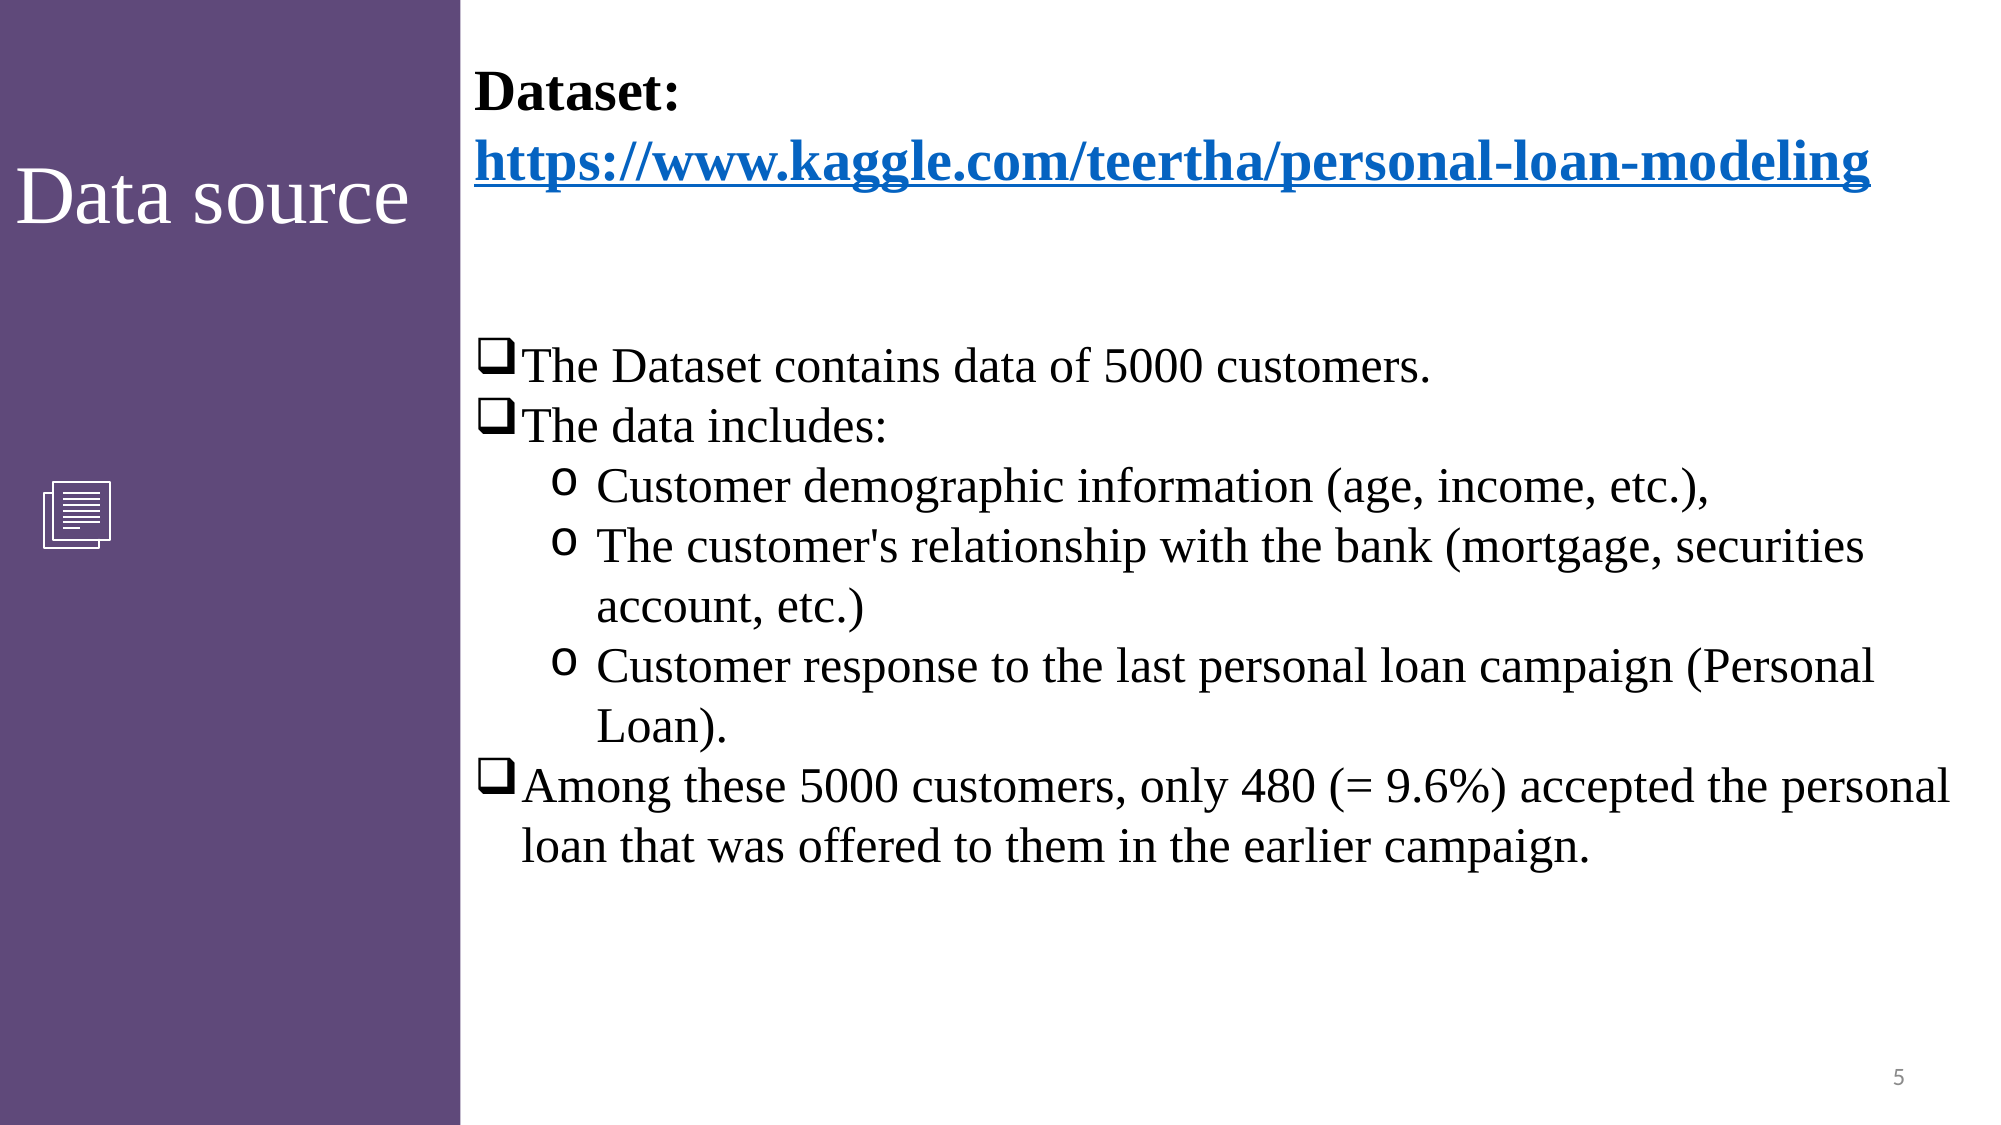

Dataset:
https://www.kaggle.com/teertha/personal-loan-modeling

The Dataset contains data of 5000 customers.
The data includes:
Customer demographic information (age, income, etc.),
The customer's relationship with the bank (mortgage, securities account, etc.)
Customer response to the last personal loan campaign (Personal Loan).
Among these 5000 customers, only 480 (= 9.6%) accepted the personal loan that was offered to them in the earlier campaign.
# Data source

5